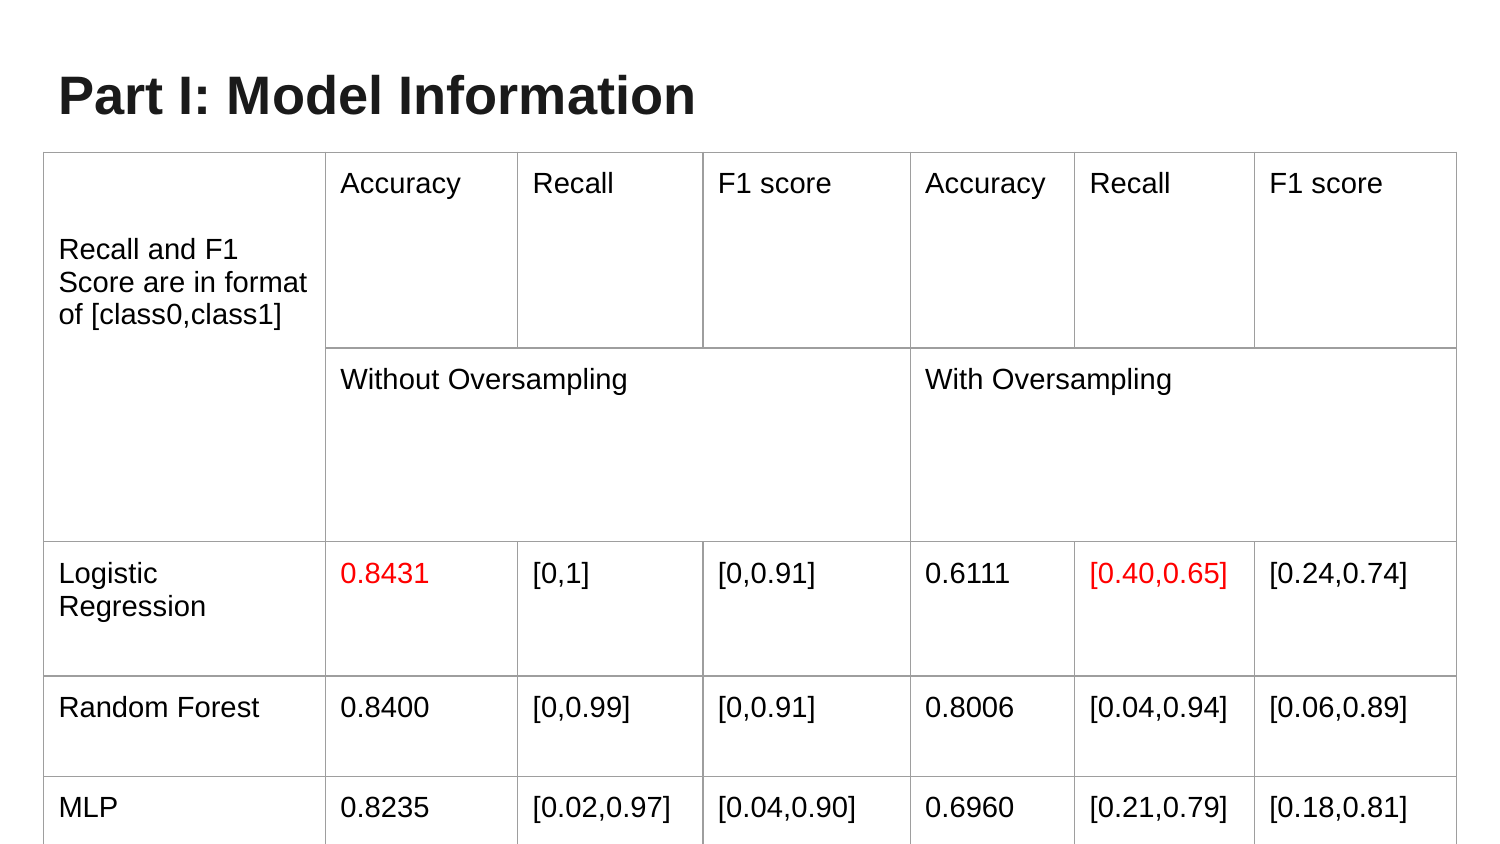

Part I: Model Information

| Recall and F1 Score are in format of [class0,class1] | Accuracy | Recall | F1 score | Accuracy | Recall | F1 score |
| --- | --- | --- | --- | --- | --- | --- |
|  | Without Oversampling |  |  | With Oversampling |  |  |
| Logistic Regression | 0.8431 | [0,1] | [0,0.91] | 0.6111 | [0.40,0.65] | [0.24,0.74] |
| Random Forest | 0.8400 | [0,0.99] | [0,0.91] | 0.8006 | [0.04,0.94] | [0.06,0.89] |
| MLP | 0.8235 | [0.02,0.97] | [0.04,0.90] | 0.6960 | [0.21,0.79] | [0.18,0.81] |